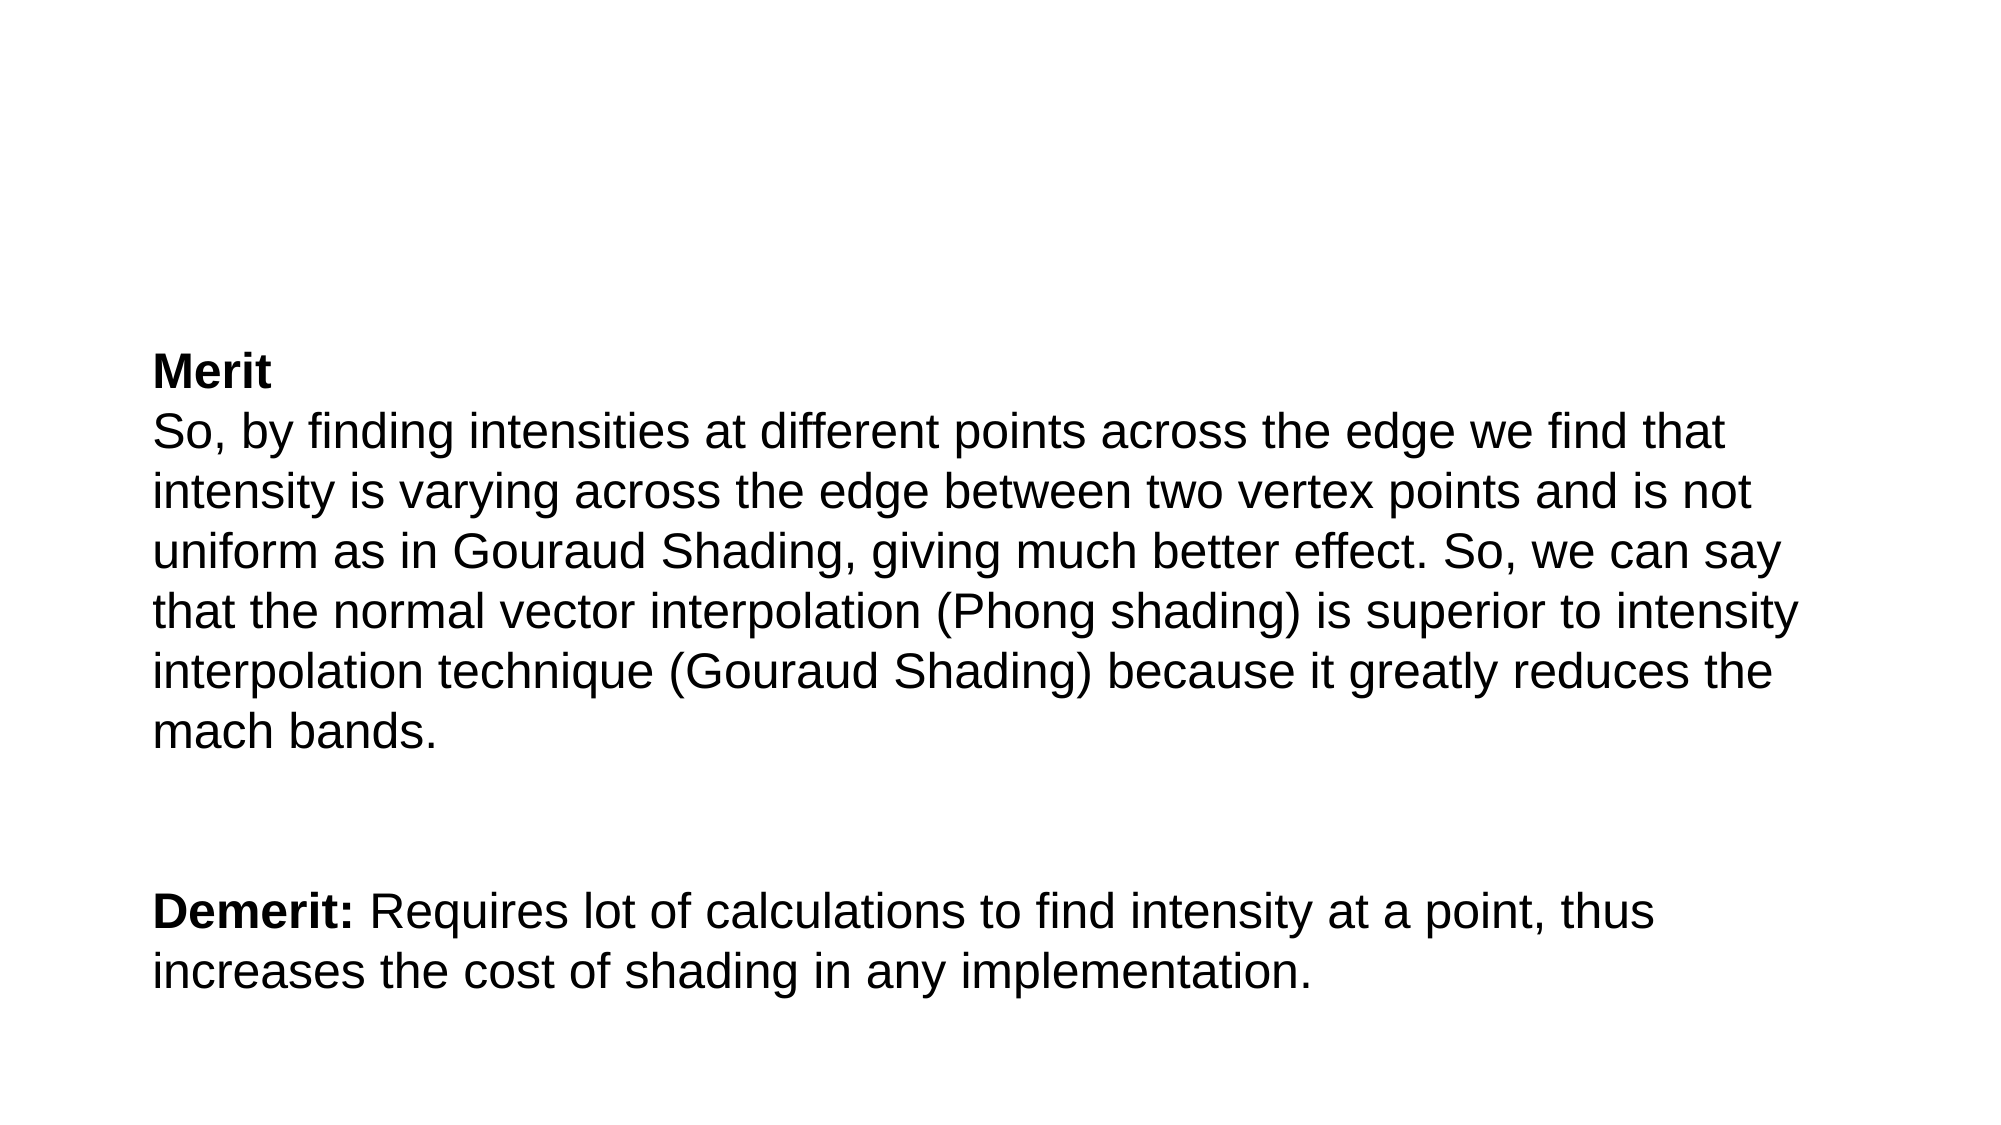

Merit
So, by finding intensities at different points across the edge we find that intensity is varying across the edge between two vertex points and is not uniform as in Gouraud Shading, giving much better effect. So, we can say that the normal vector interpolation (Phong shading) is superior to intensity interpolation technique (Gouraud Shading) because it greatly reduces the mach bands.

Demerit: Requires lot of calculations to find intensity at a point, thus increases the cost of shading in any implementation.